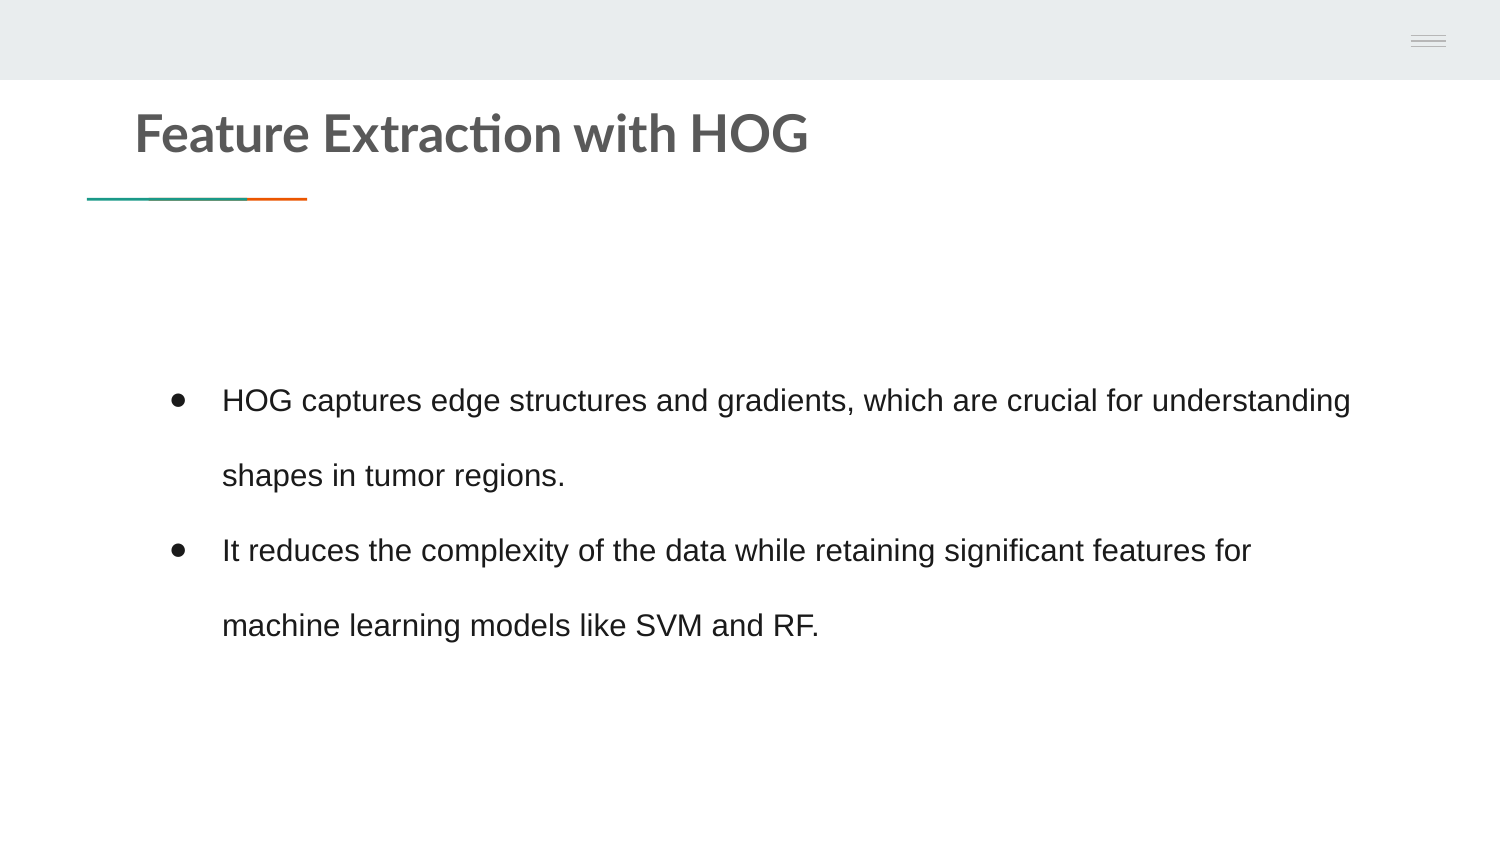

# Feature Extraction with HOG
HOG captures edge structures and gradients, which are crucial for understanding shapes in tumor regions.
It reduces the complexity of the data while retaining significant features for machine learning models like SVM and RF.